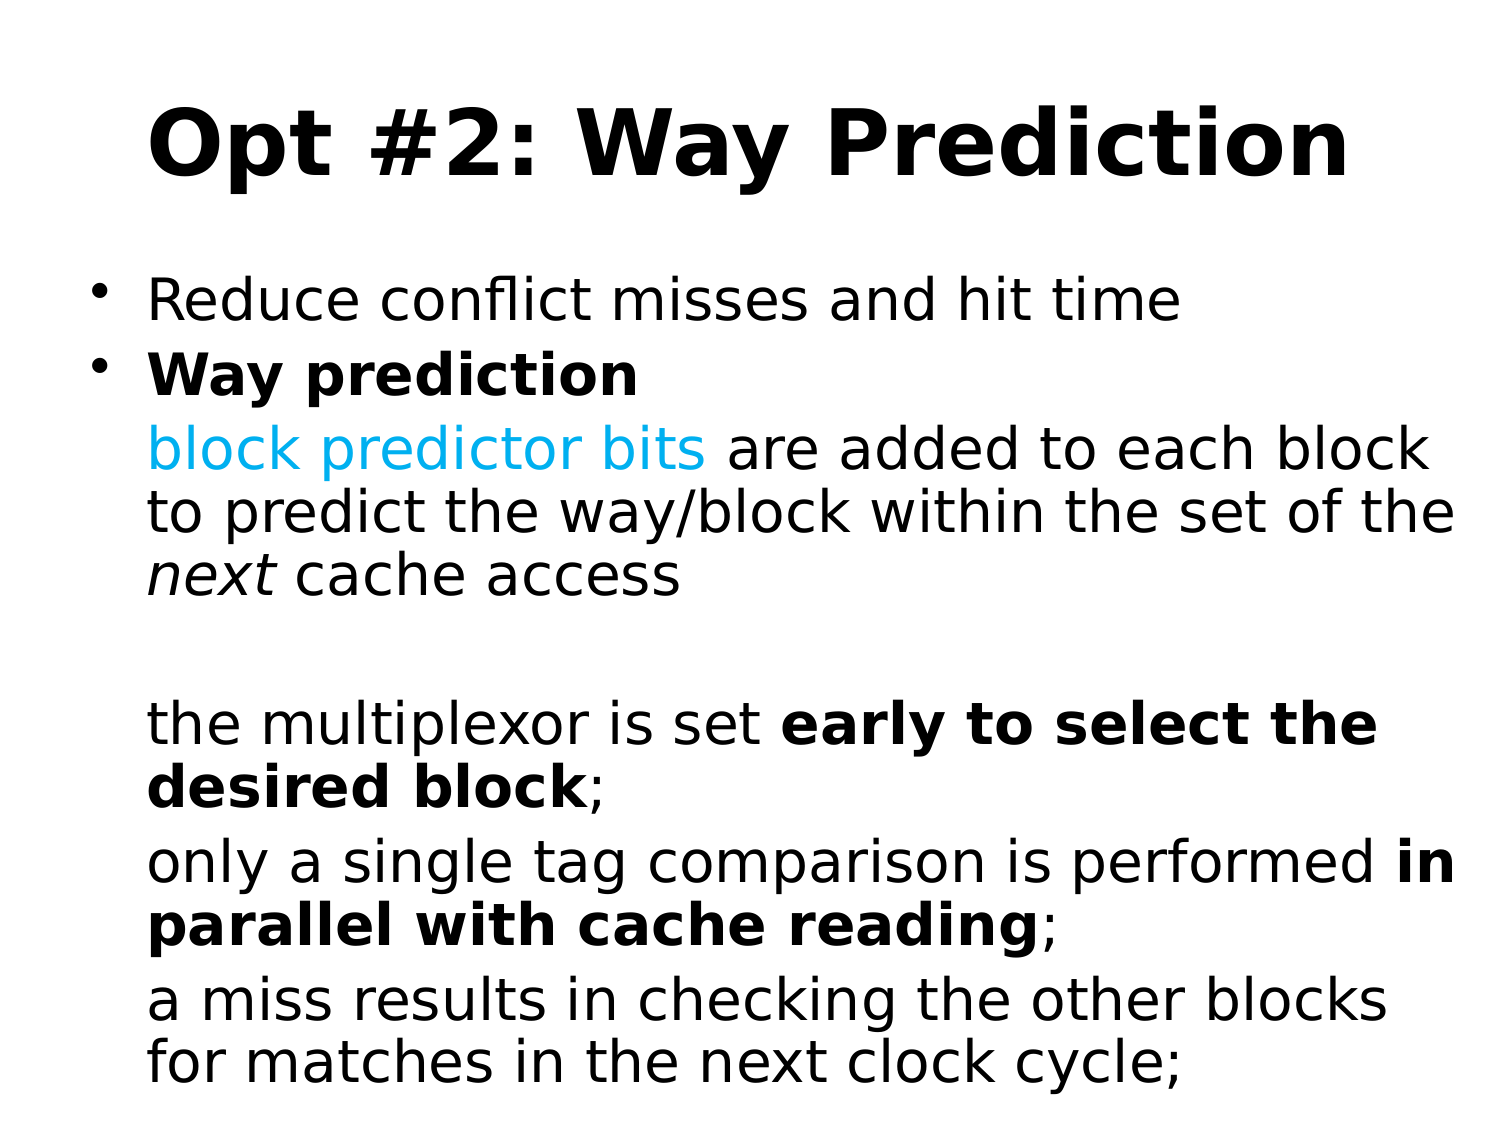

# Opt #2: Way Prediction
Reduce conflict misses and hit time
Way prediction
	block predictor bits are added to each block to predict the way/block within the set of the next cache access

	the multiplexor is set early to select the desired block;
	only a single tag comparison is performed in parallel with cache reading;
	a miss results in checking the other blocks for matches in the next clock cycle;